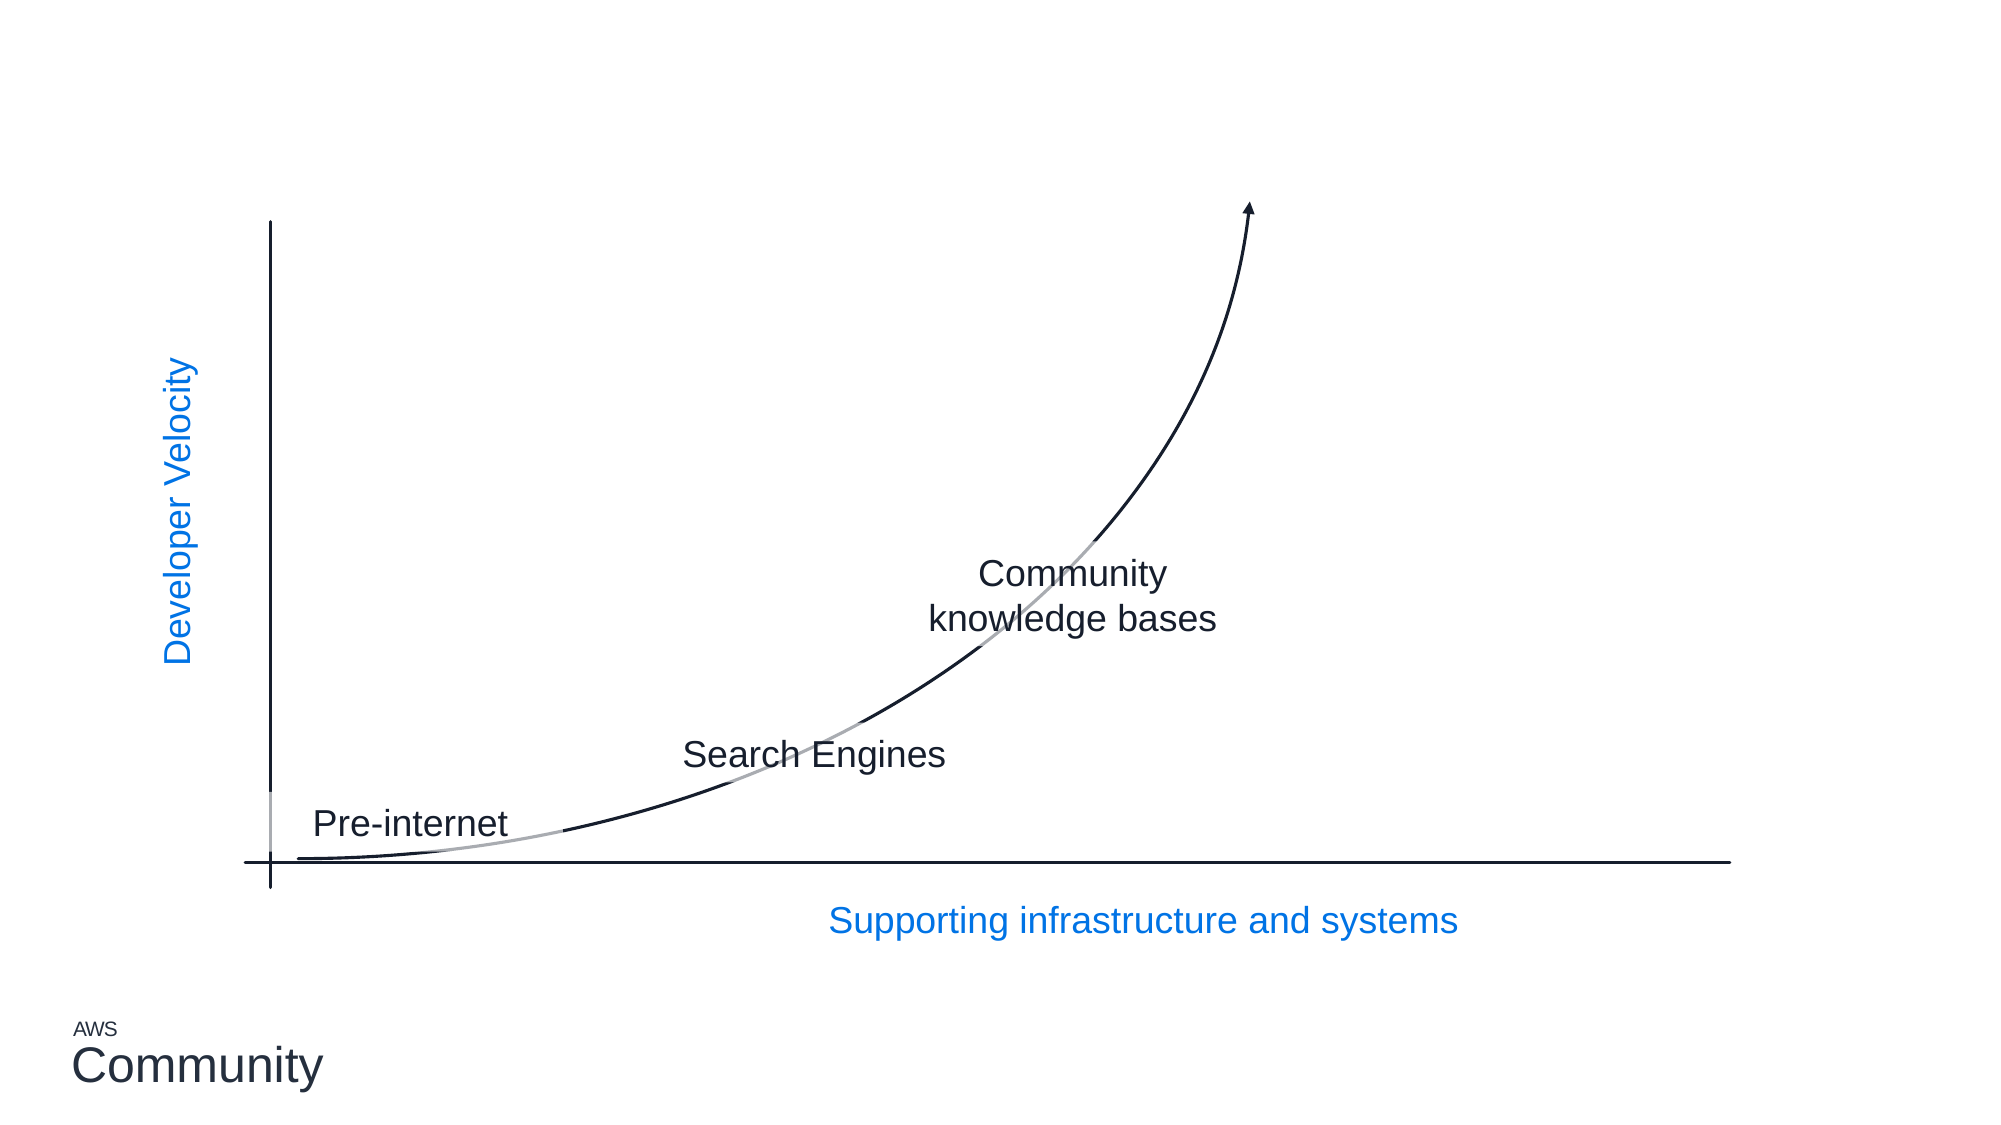

Developer Velocity
Community knowledge bases
Search Engines
Pre-internet
Supporting infrastructure and systems